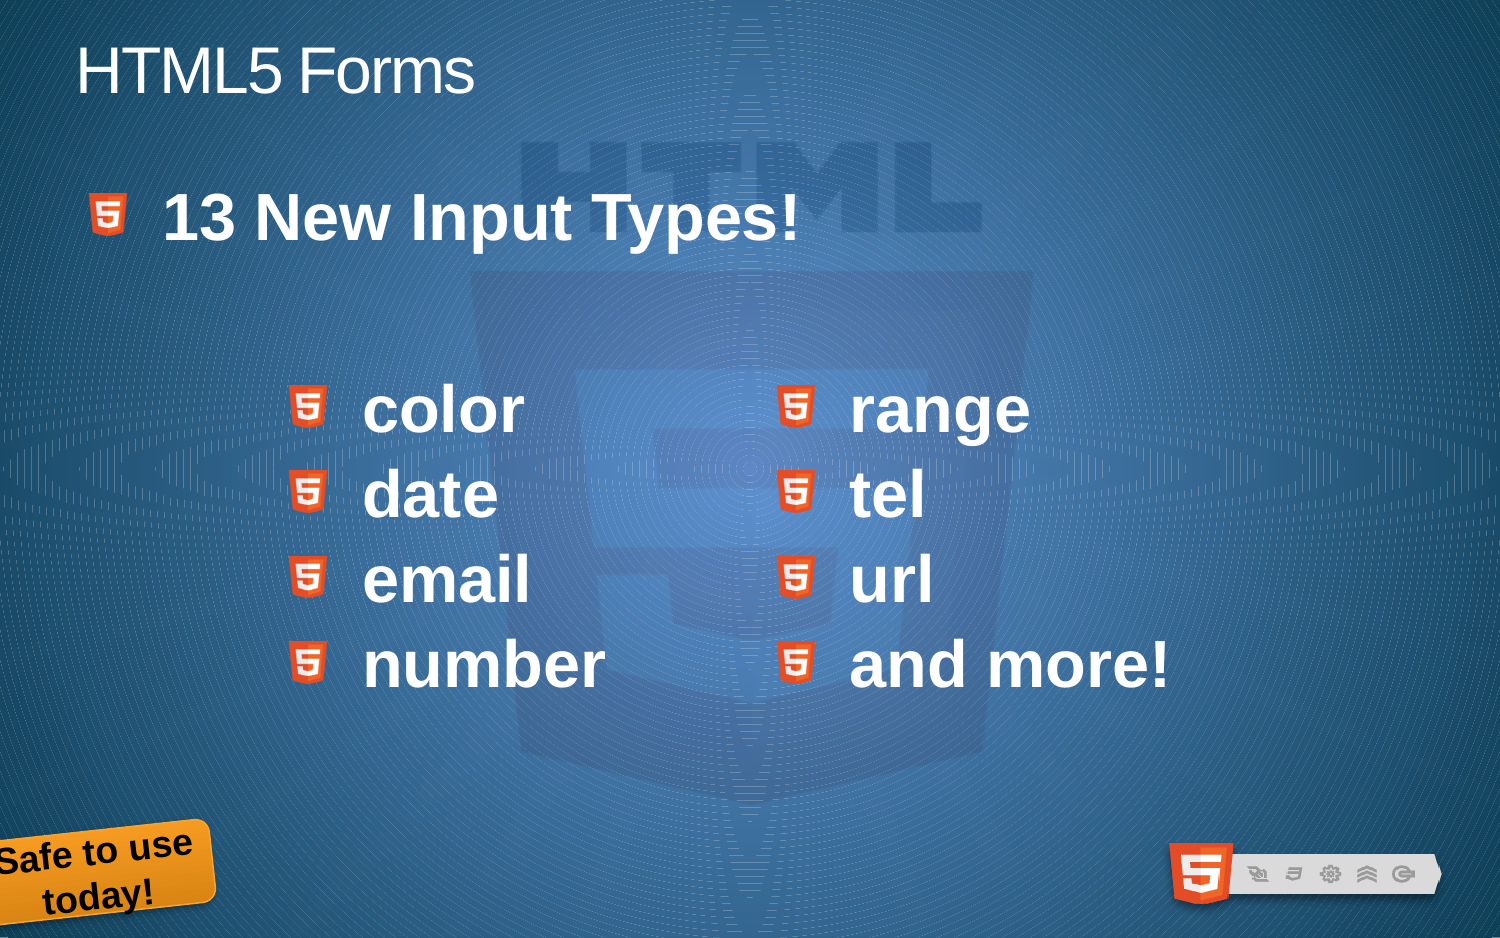

# HTML5 Forms
13 New Input Types!
color
date
email
number

range
tel
url
and more!

Safe to use today!